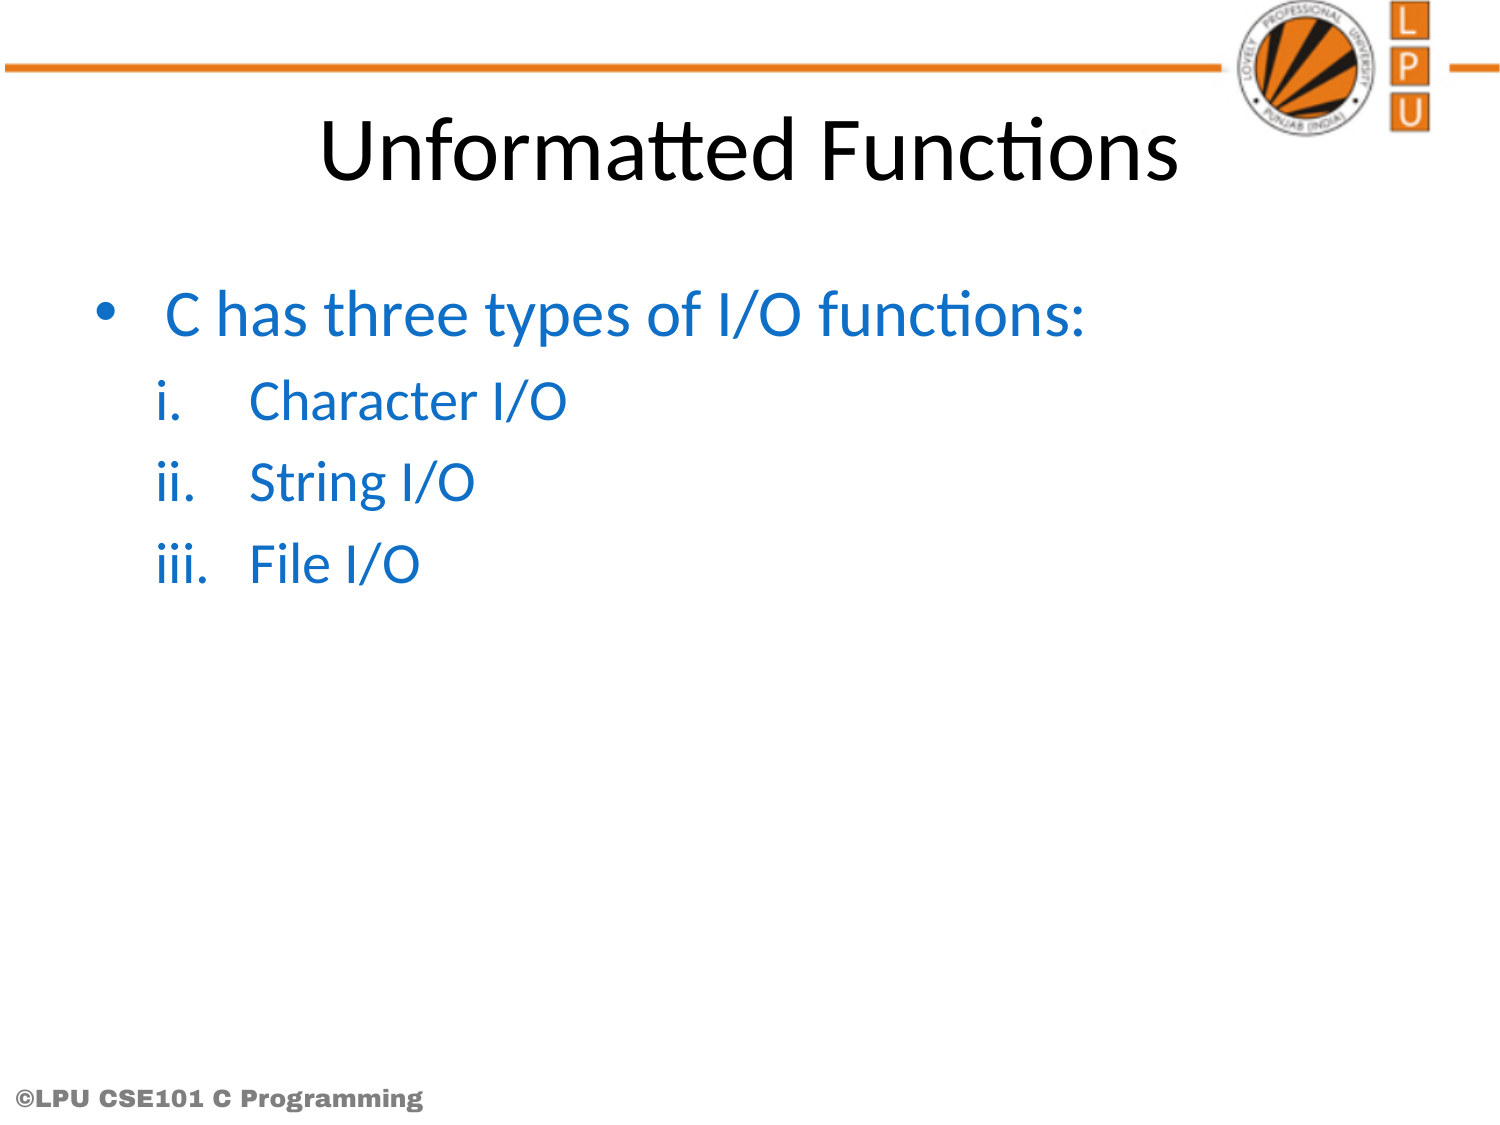

# Unformatted Functions
C has three types of I/O functions:
Character I/O
String I/O
File I/O